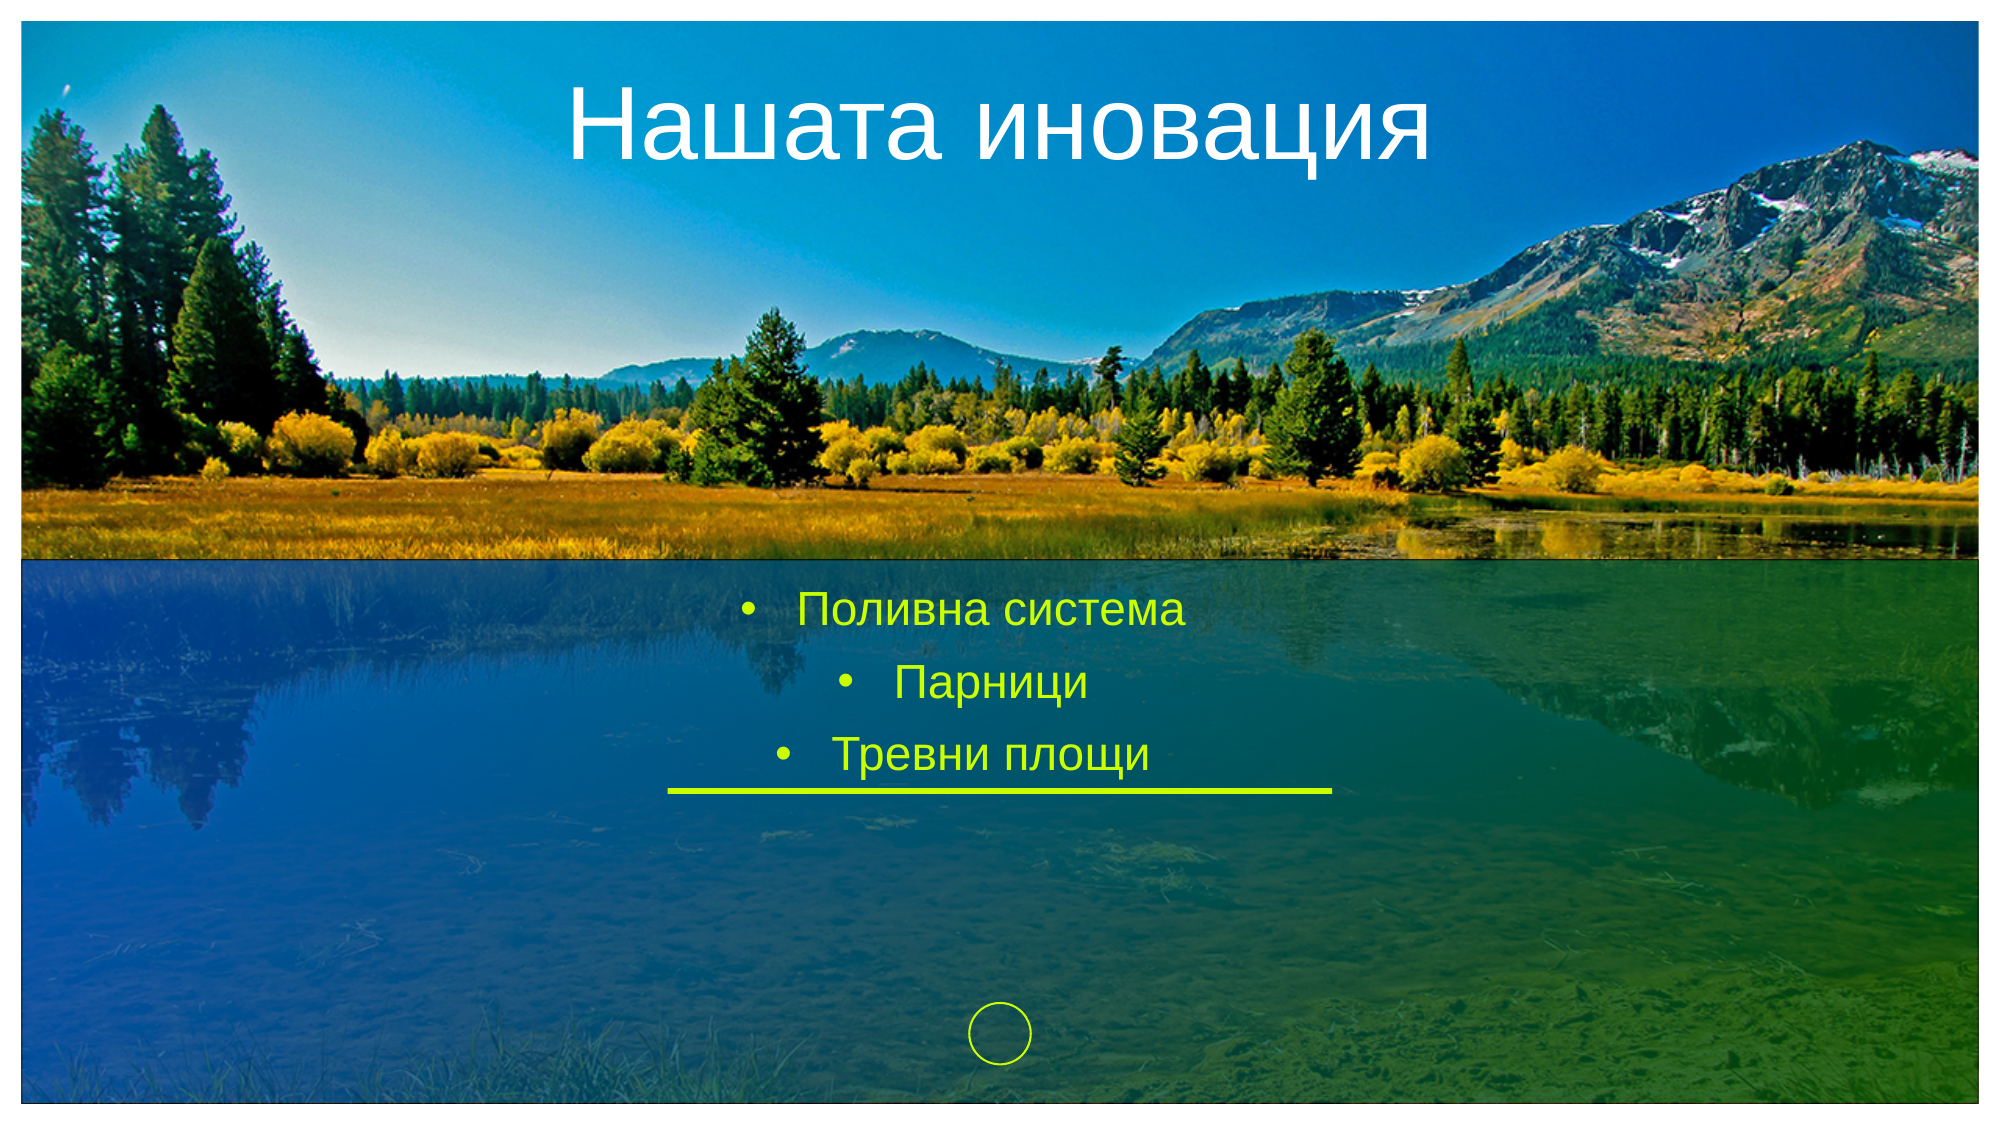

# Нашата иновация
Поливна система
Парници
Тревни площи